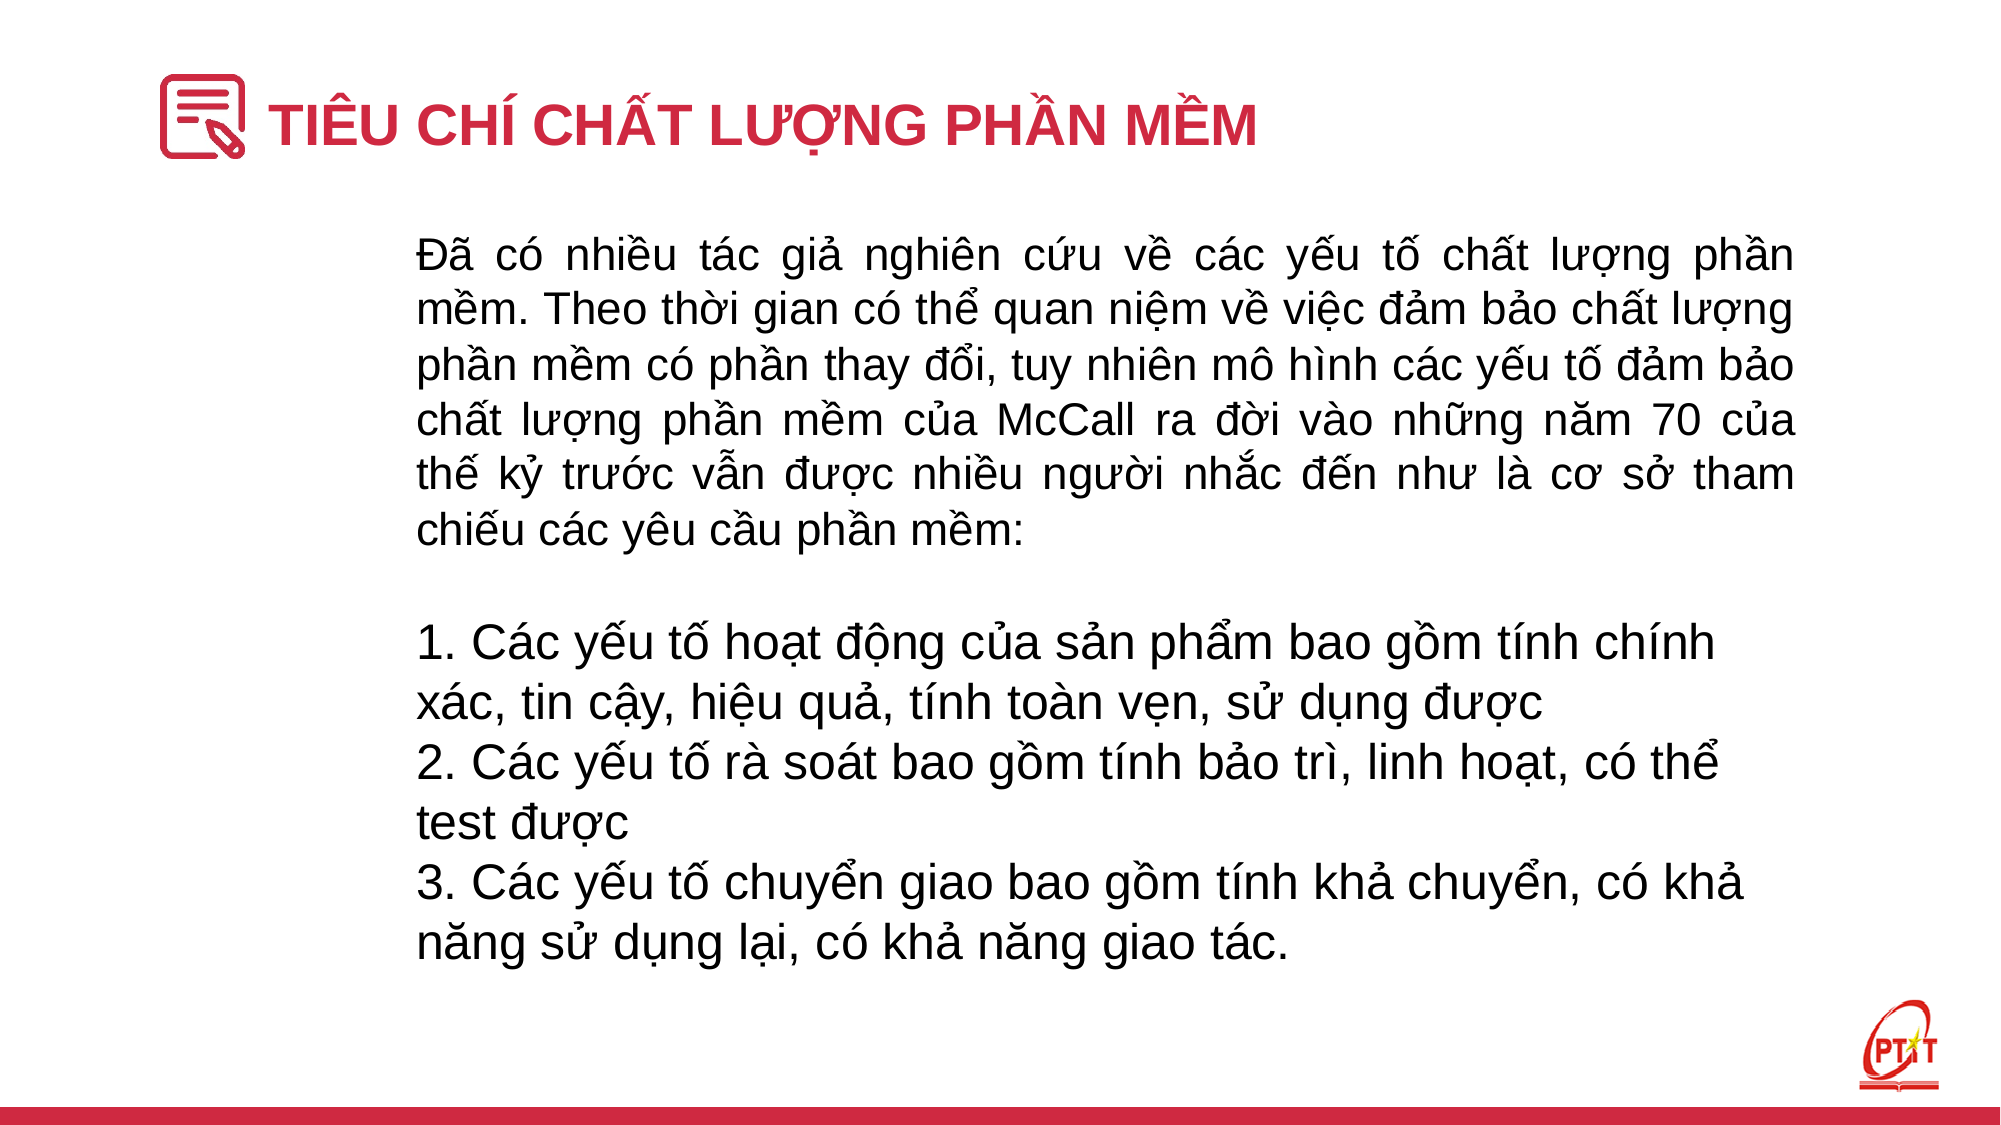

# TIÊU CHÍ CHẤT LƯỢNG PHẦN MỀM
Đã có nhiều tác giả nghiên cứu về các yếu tố chất lượng phần mềm. Theo thời gian có thể quan niệm về việc đảm bảo chất lượng phần mềm có phần thay đổi, tuy nhiên mô hình các yếu tố đảm bảo chất lượng phần mềm của McCall ra đời vào những năm 70 của thế kỷ trước vẫn được nhiều người nhắc đến như là cơ sở tham chiếu các yêu cầu phần mềm:

1. Các yếu tố hoạt động của sản phẩm bao gồm tính chính xác, tin cậy, hiệu quả, tính toàn vẹn, sử dụng được
2. Các yếu tố rà soát bao gồm tính bảo trì, linh hoạt, có thể test được
3. Các yếu tố chuyển giao bao gồm tính khả chuyển, có khả năng sử dụng lại, có khả năng giao tác.